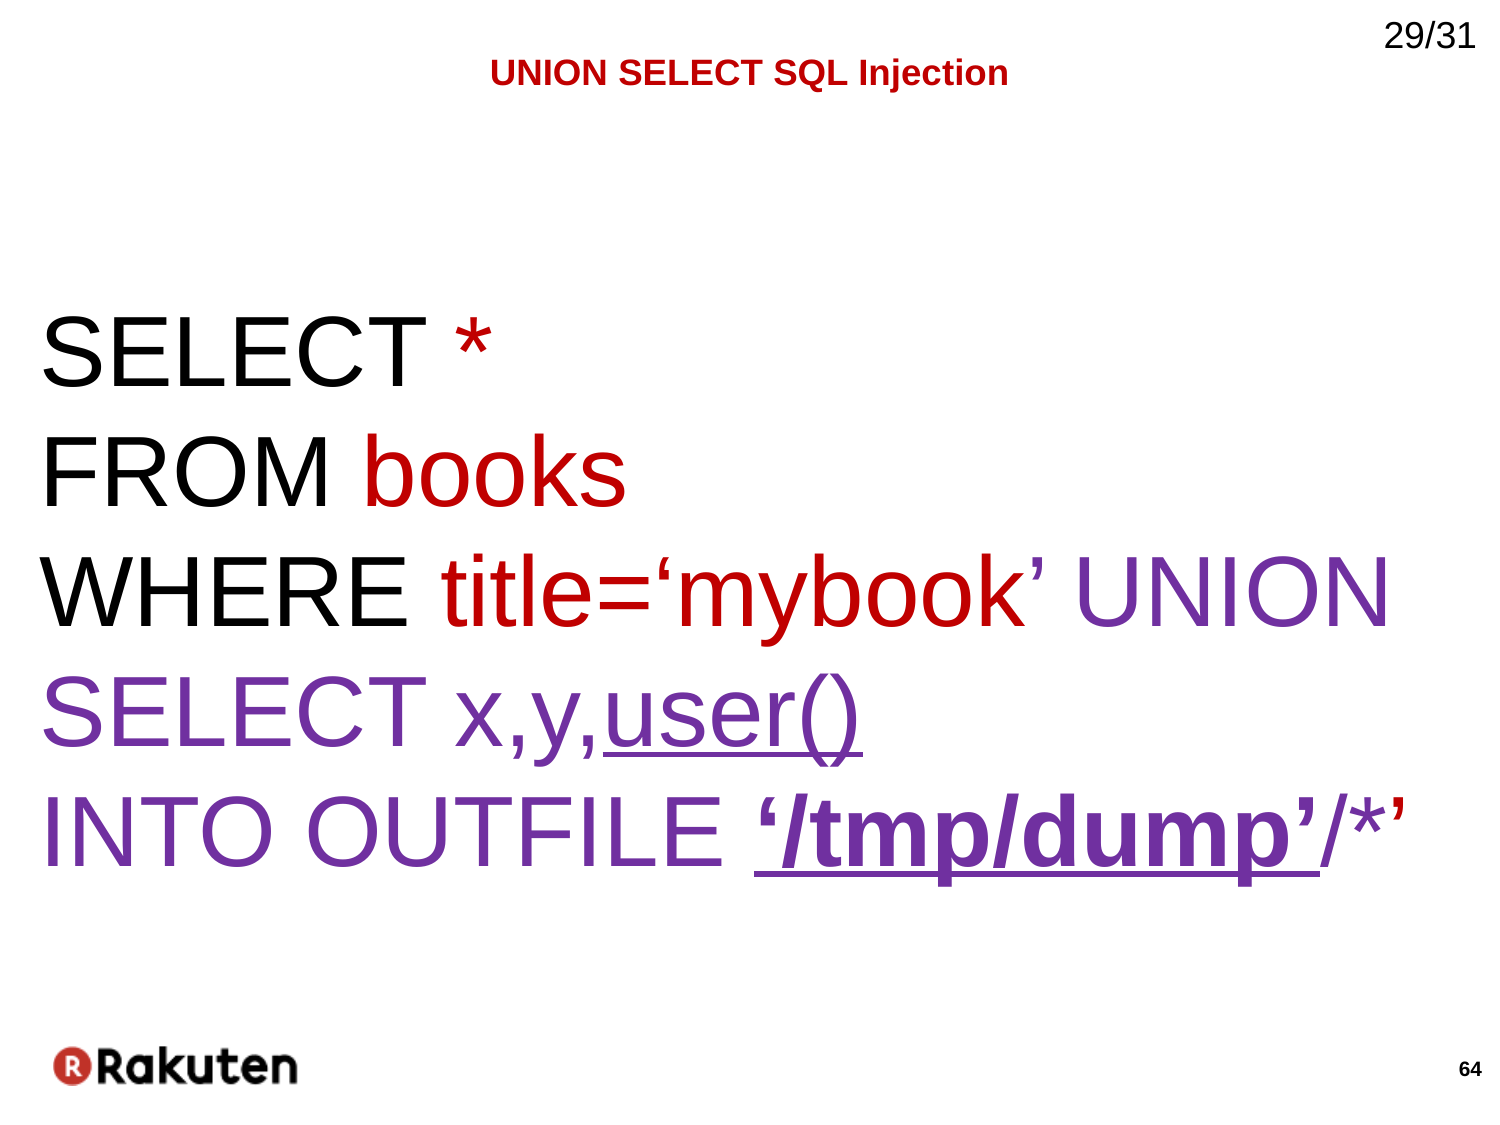

29/31
# UNION SELECT SQL Injection
SELECT *
FROM books
WHERE title=‘mybook’ UNION SELECT x,y,user()
INTO OUTFILE ‘/tmp/dump’/*’